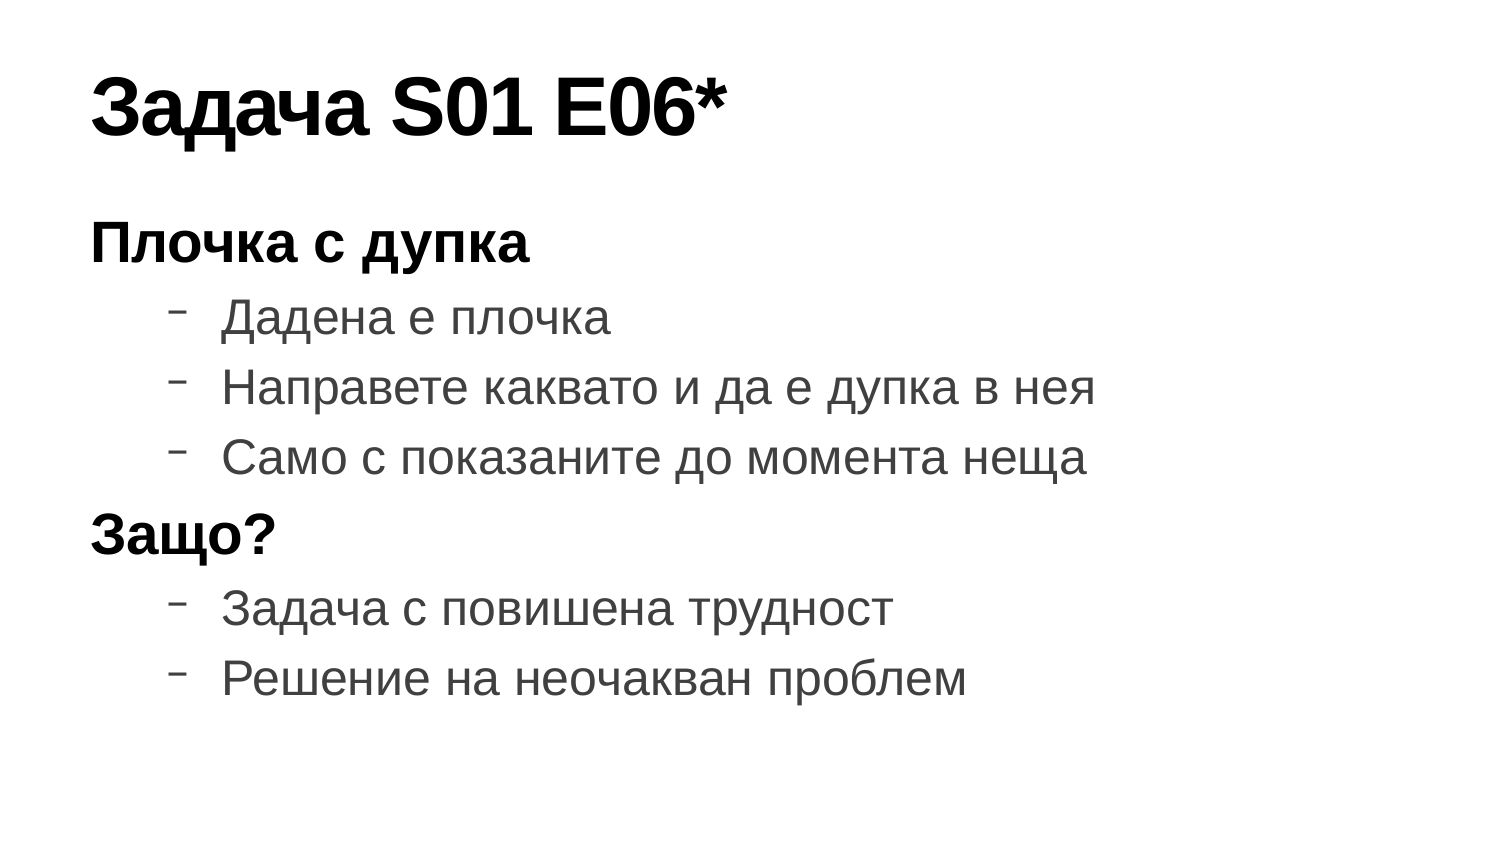

# Задача S01 E06*
Плочка с дупка
Дадена е плочка
Направете каквато и да е дупка в нея
Само с показаните до момента неща
Защо?
Задача с повишена трудност
Решение на неочакван проблем